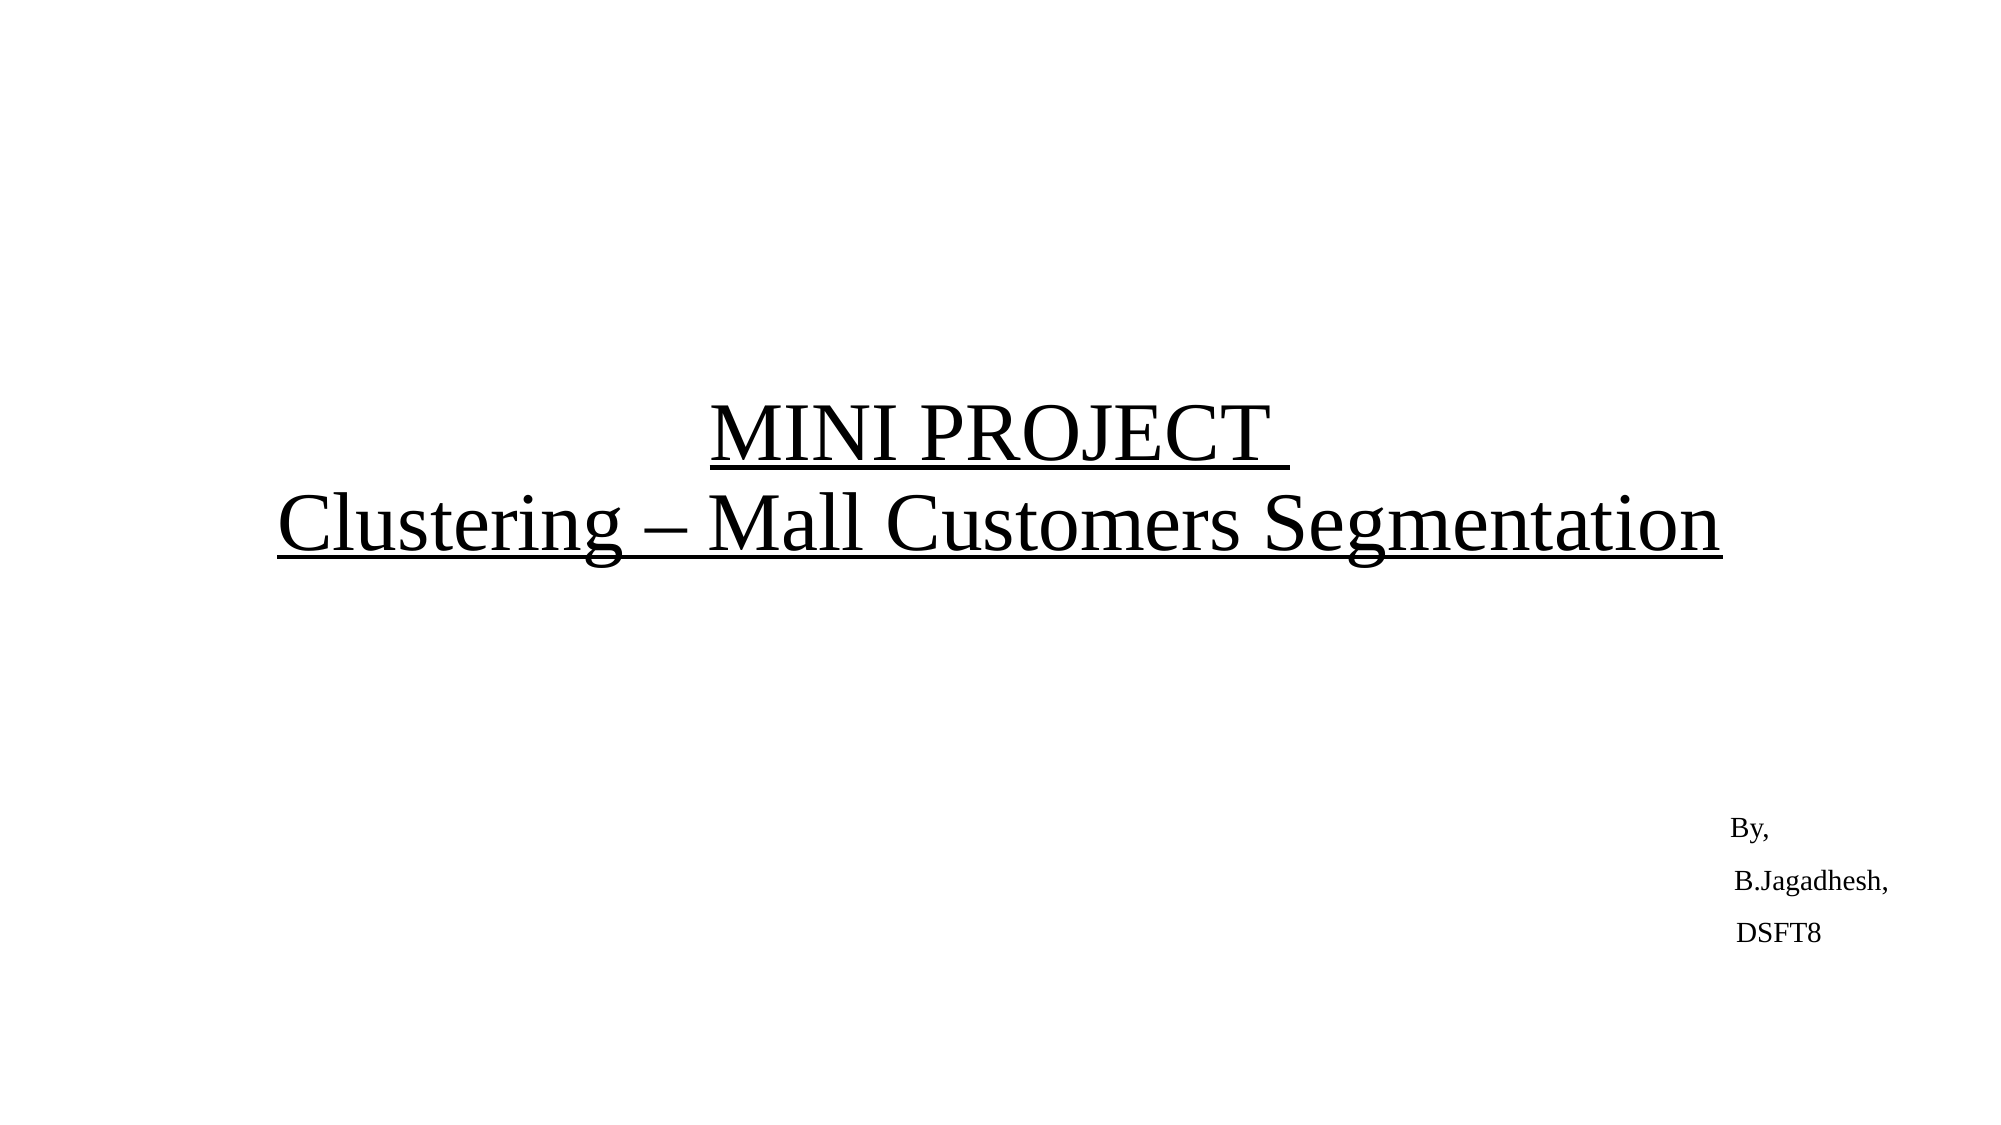

# MINI PROJECT Clustering – Mall Customers Segmentation
By,
                 B.Jagadhesh,
        DSFT8